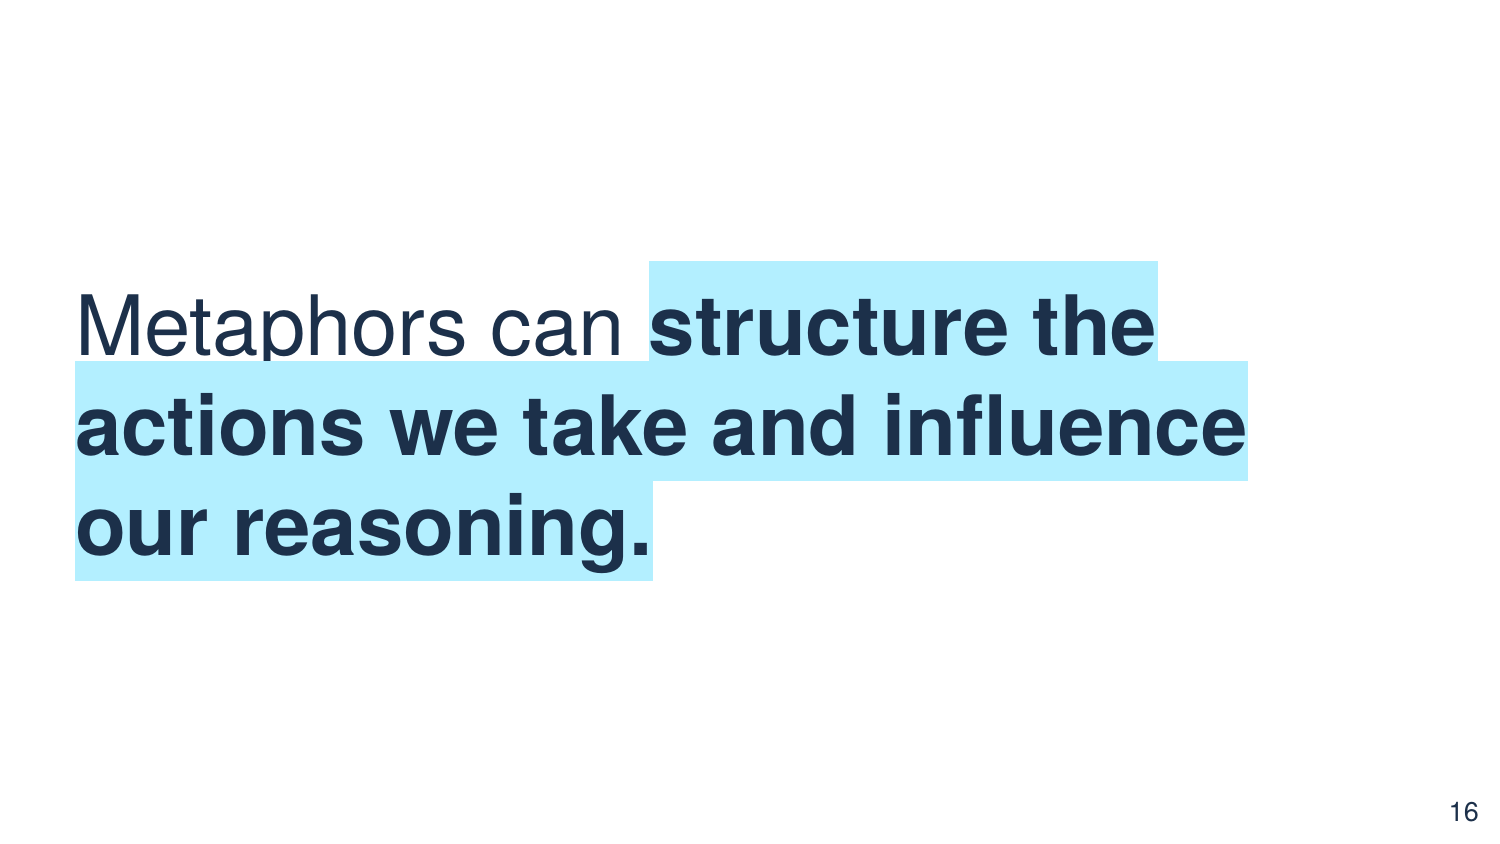

# Metaphors can structure the actions we take and influence our reasoning.
16